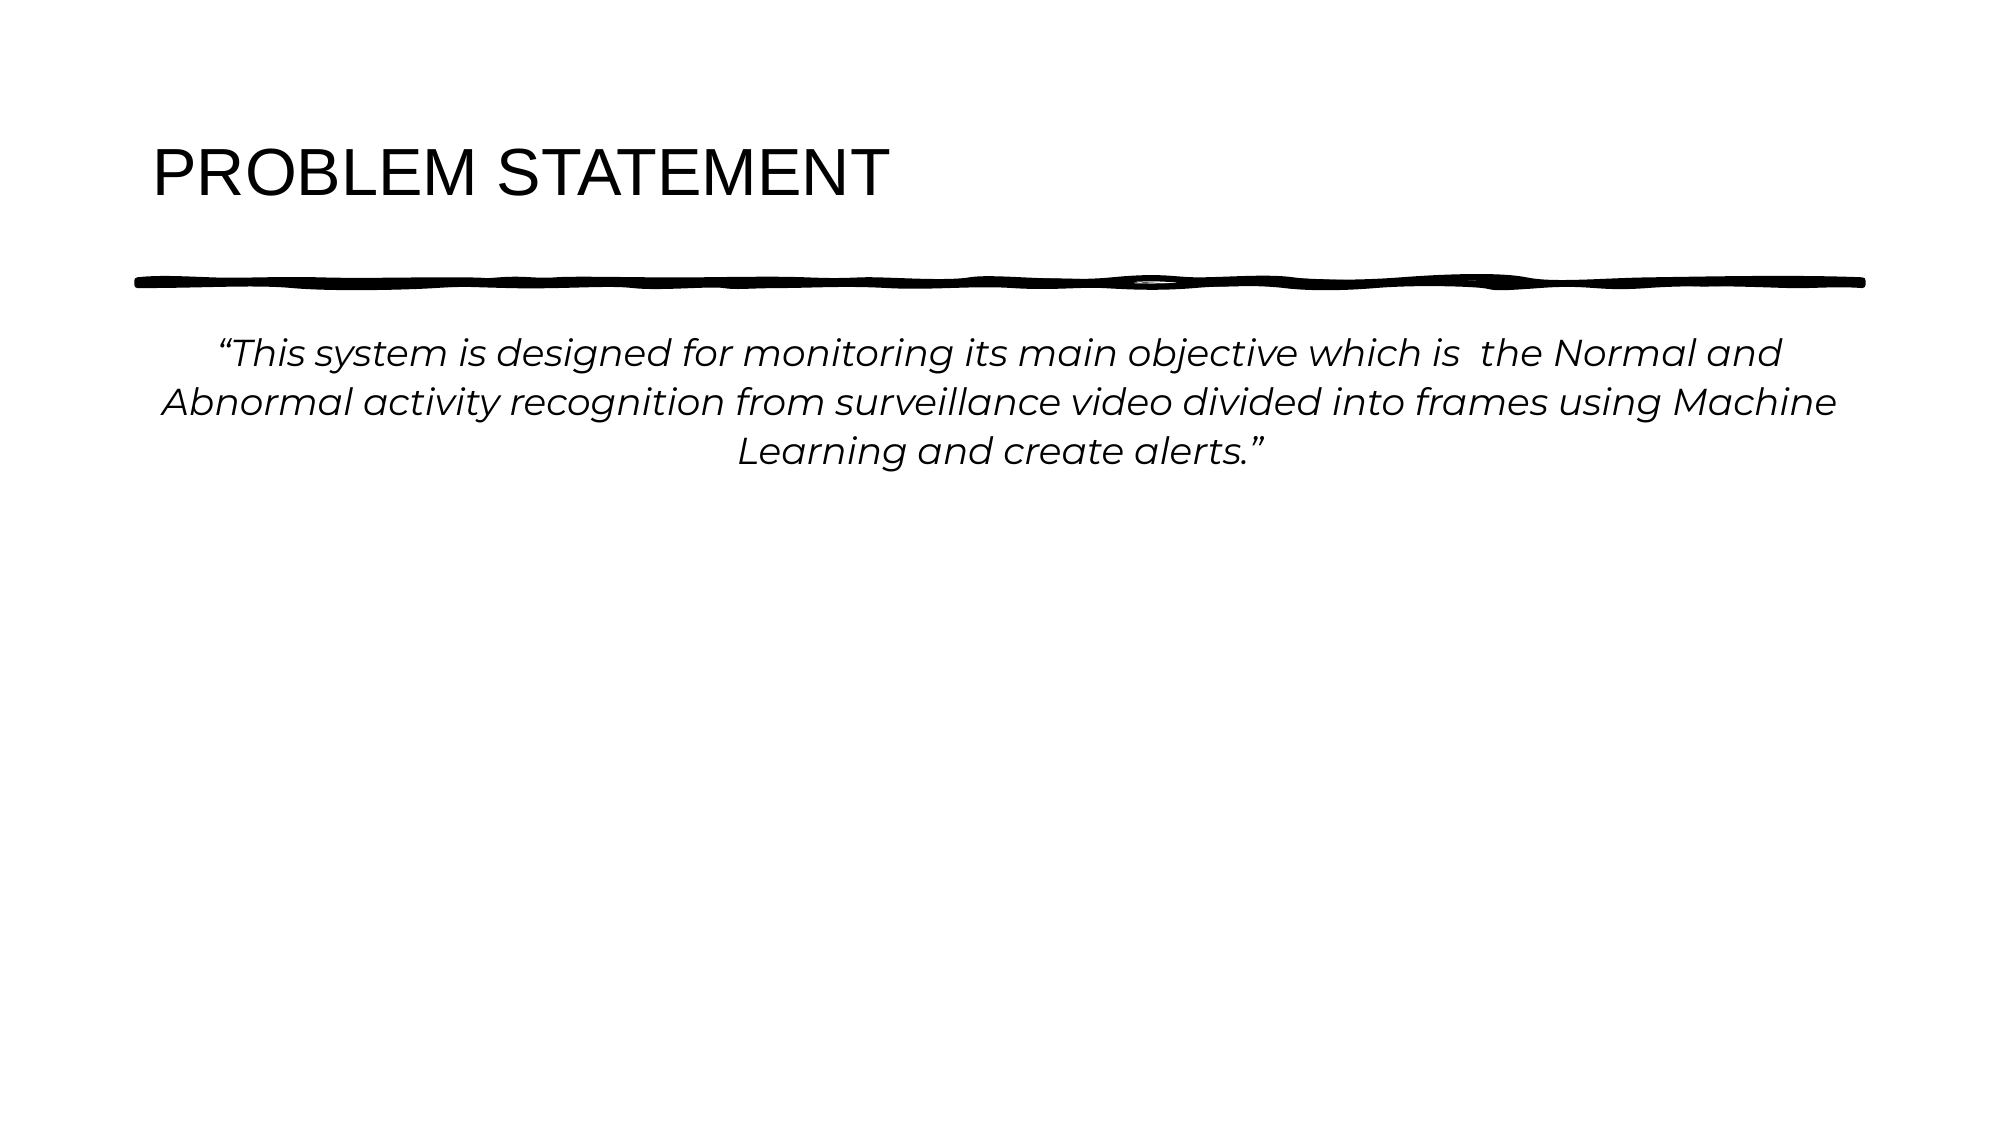

# PROBLEM STATEMENT
“This system is designed for monitoring its main objective which is  the Normal and Abnormal activity recognition from surveillance video divided into frames using Machine Learning and create alerts.”